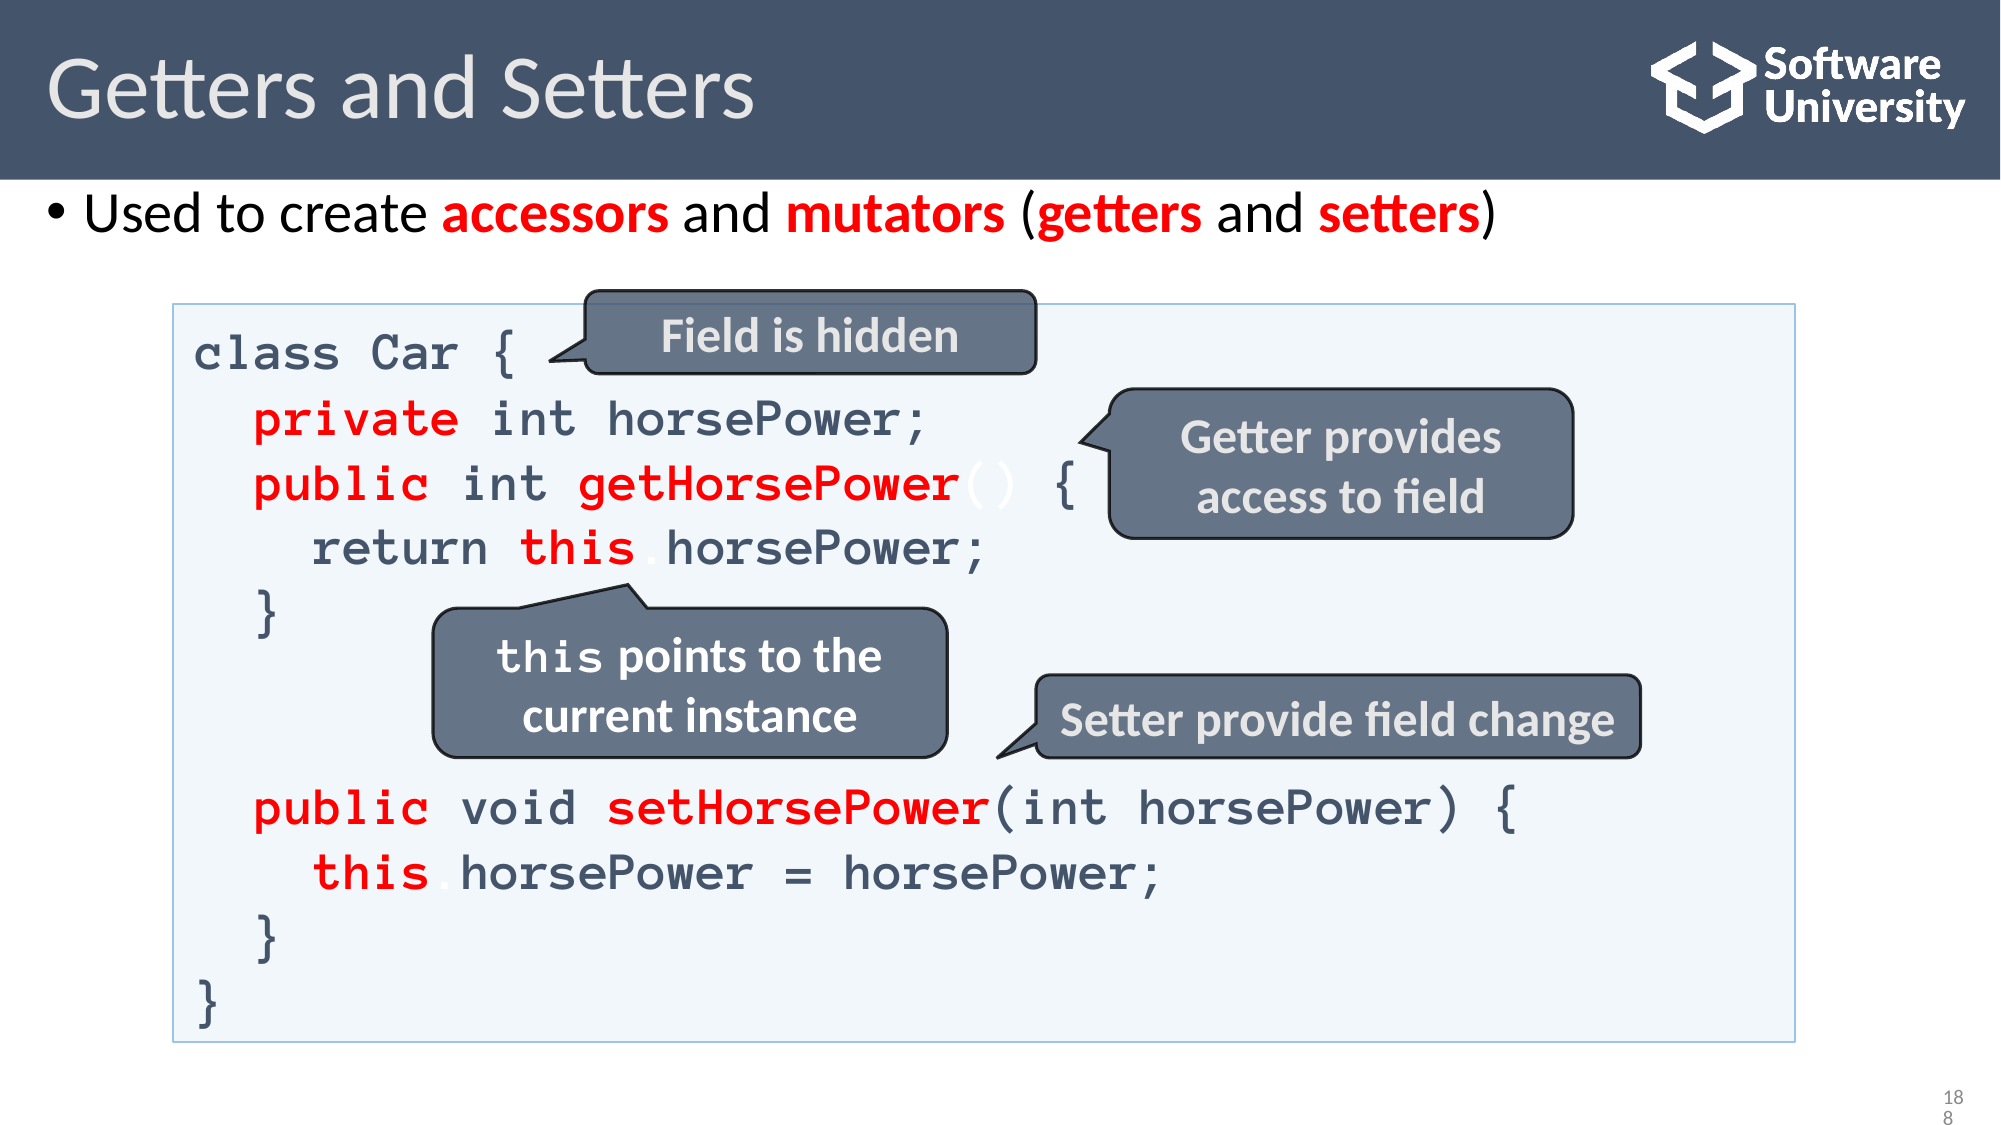

# Getters and Setters
Used to create accessors and mutators (getters and setters)
Field is hidden
class Car {
  private int horsePower;
  public int getHorsePower() {
    return this.horsePower;
  }

  public void setHorsePower(int horsePower) {
    this.horsePower = horsePower;
  }
}
Getter provides access to field
this points to the current instance
Setter provide field change
188